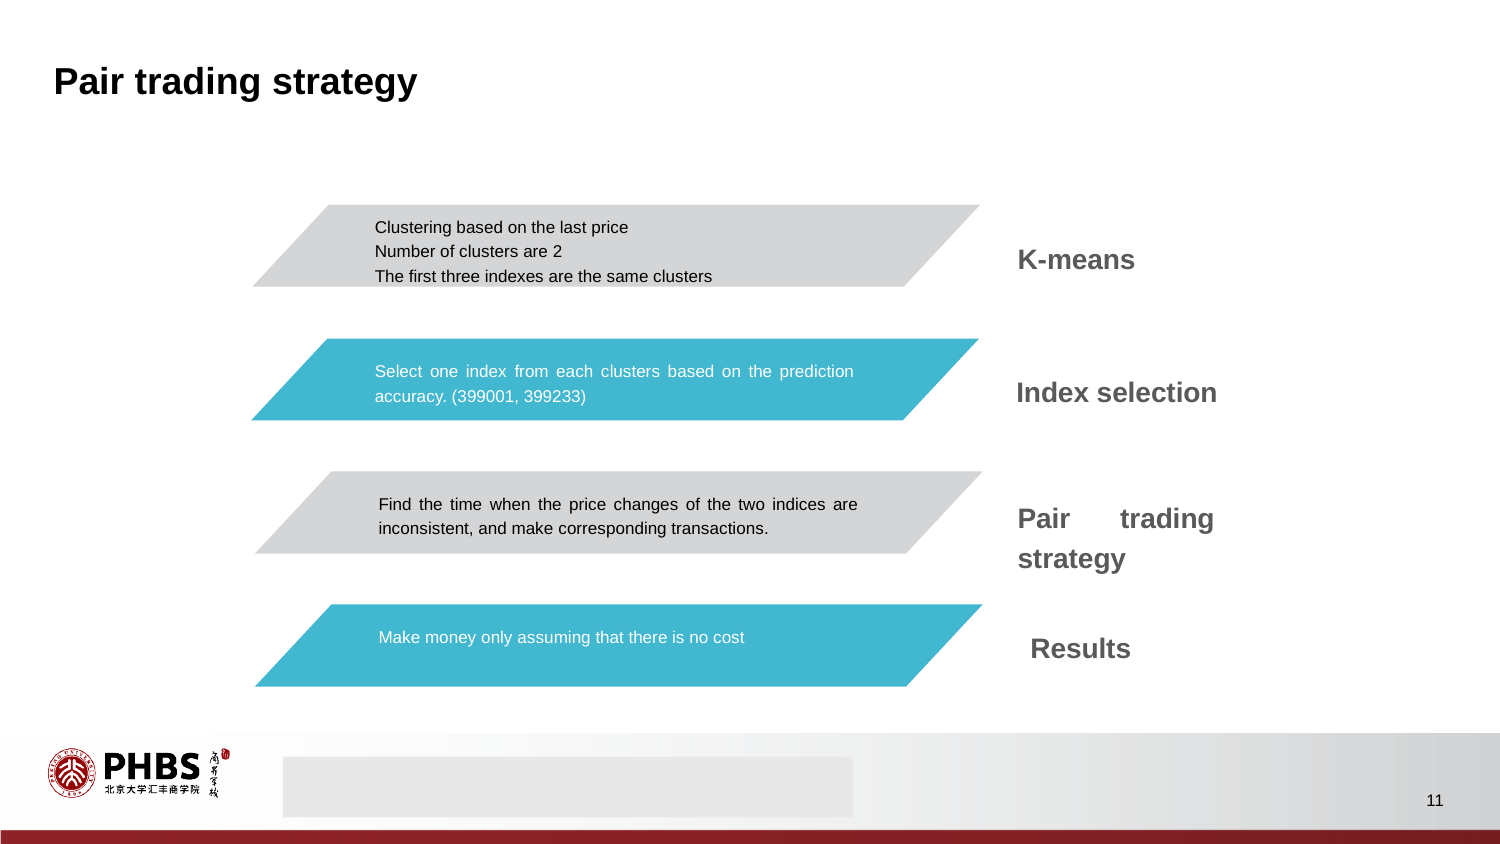

Pair trading strategy

Clustering based on the last price
Number of clusters are 2
The first three indexes are the same clusters
K-means

Select one index from each clusters based on the prediction accuracy. (399001, 399233)
Index selection

Find the time when the price changes of the two indices are inconsistent, and make corresponding transactions.
Pair trading strategy

Make money only assuming that there is no cost
Results

11